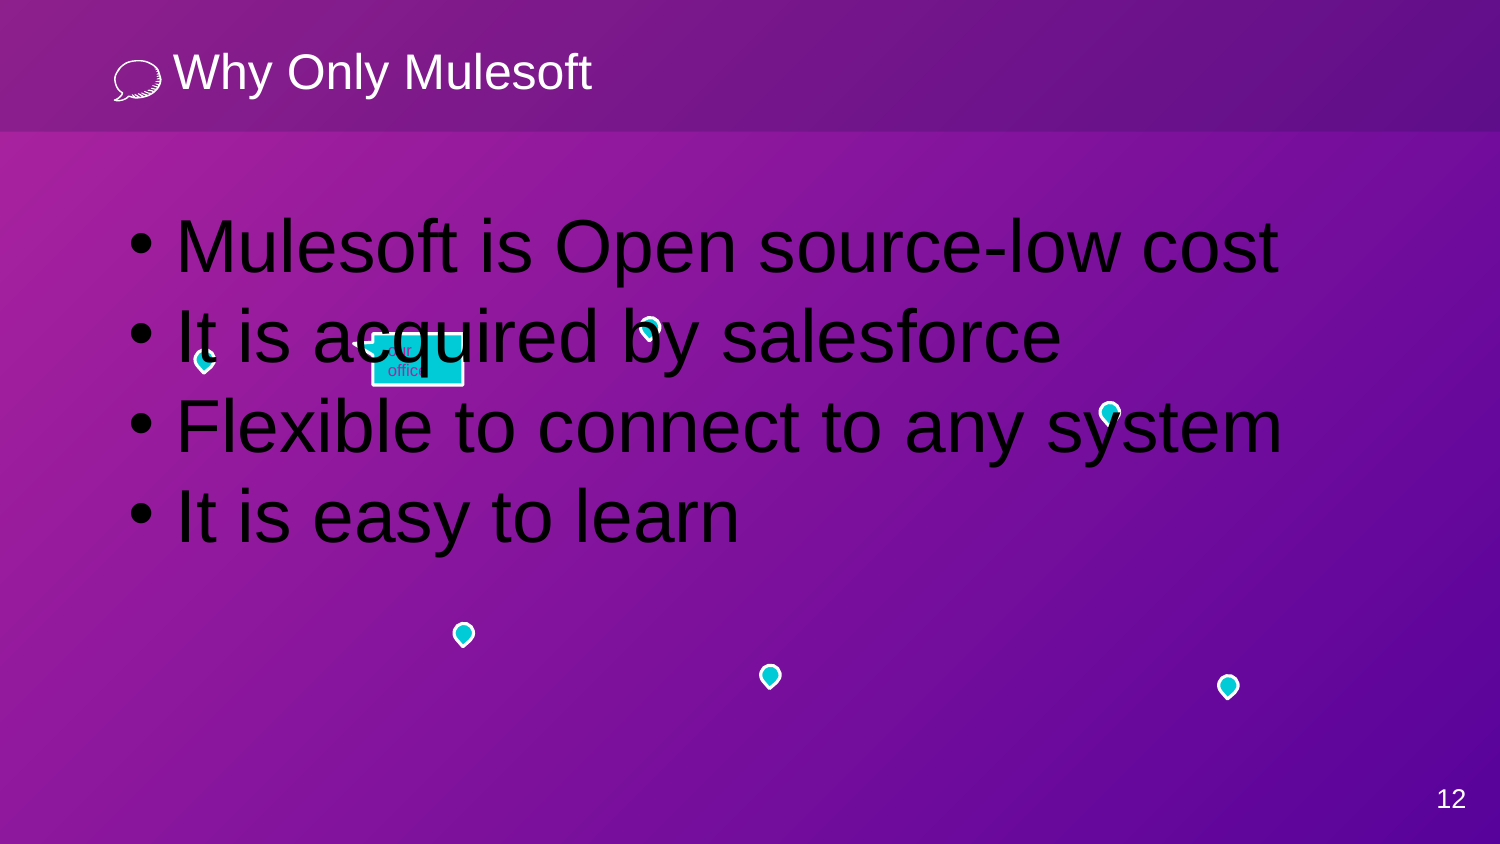

# Why Only Mulesoft
Mulesoft is Open source-low cost
It is acquired by salesforce
Flexible to connect to any system
It is easy to learn

our office

12